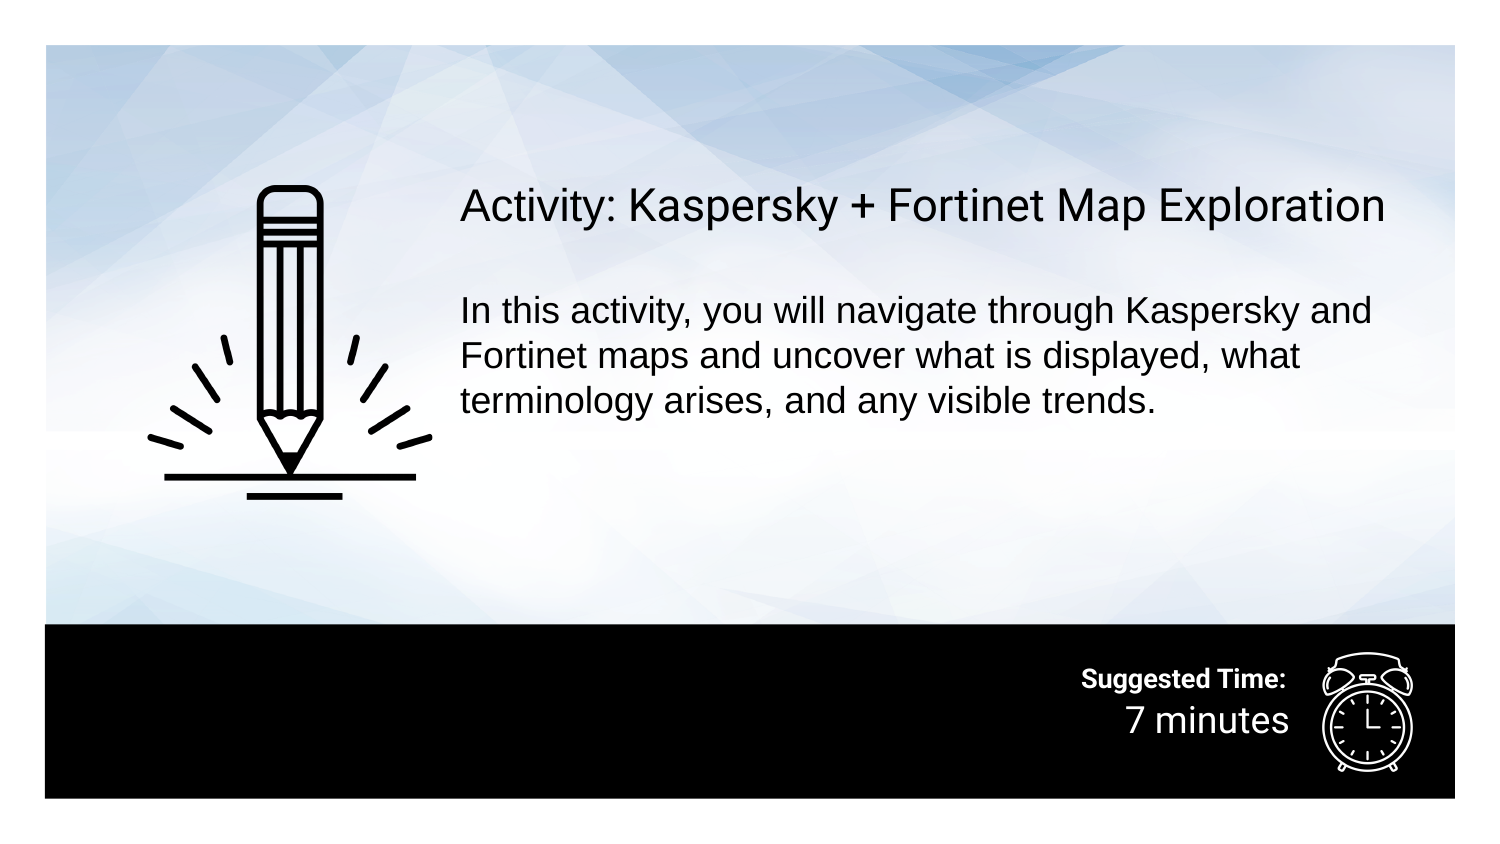

Activity: Kaspersky + Fortinet Map Exploration

In this activity, you will navigate through Kaspersky and Fortinet maps and uncover what is displayed, what terminology arises, and any visible trends.

# 7 minutes